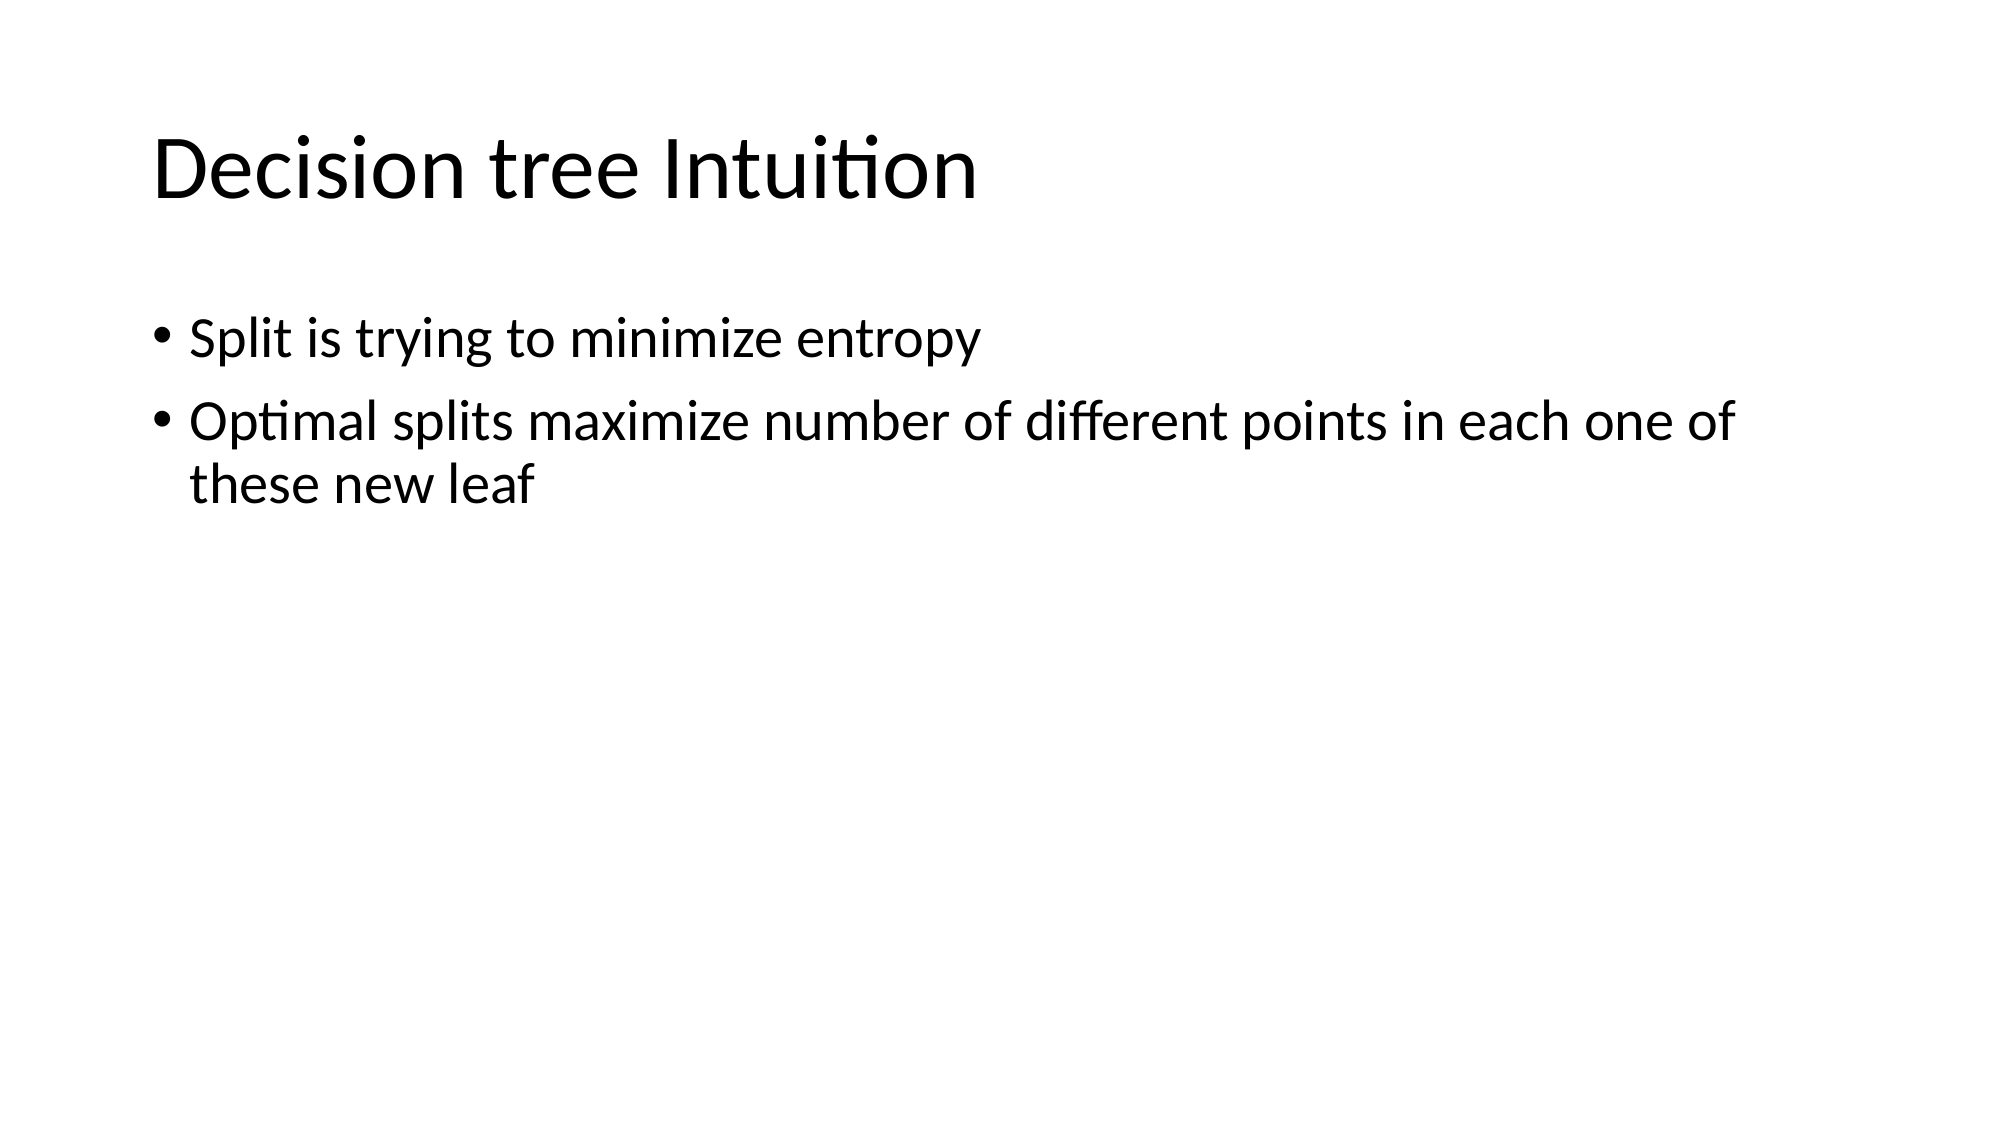

# Decision tree Intuition
Split is trying to minimize entropy
Optimal splits maximize number of different points in each one of these new leaf